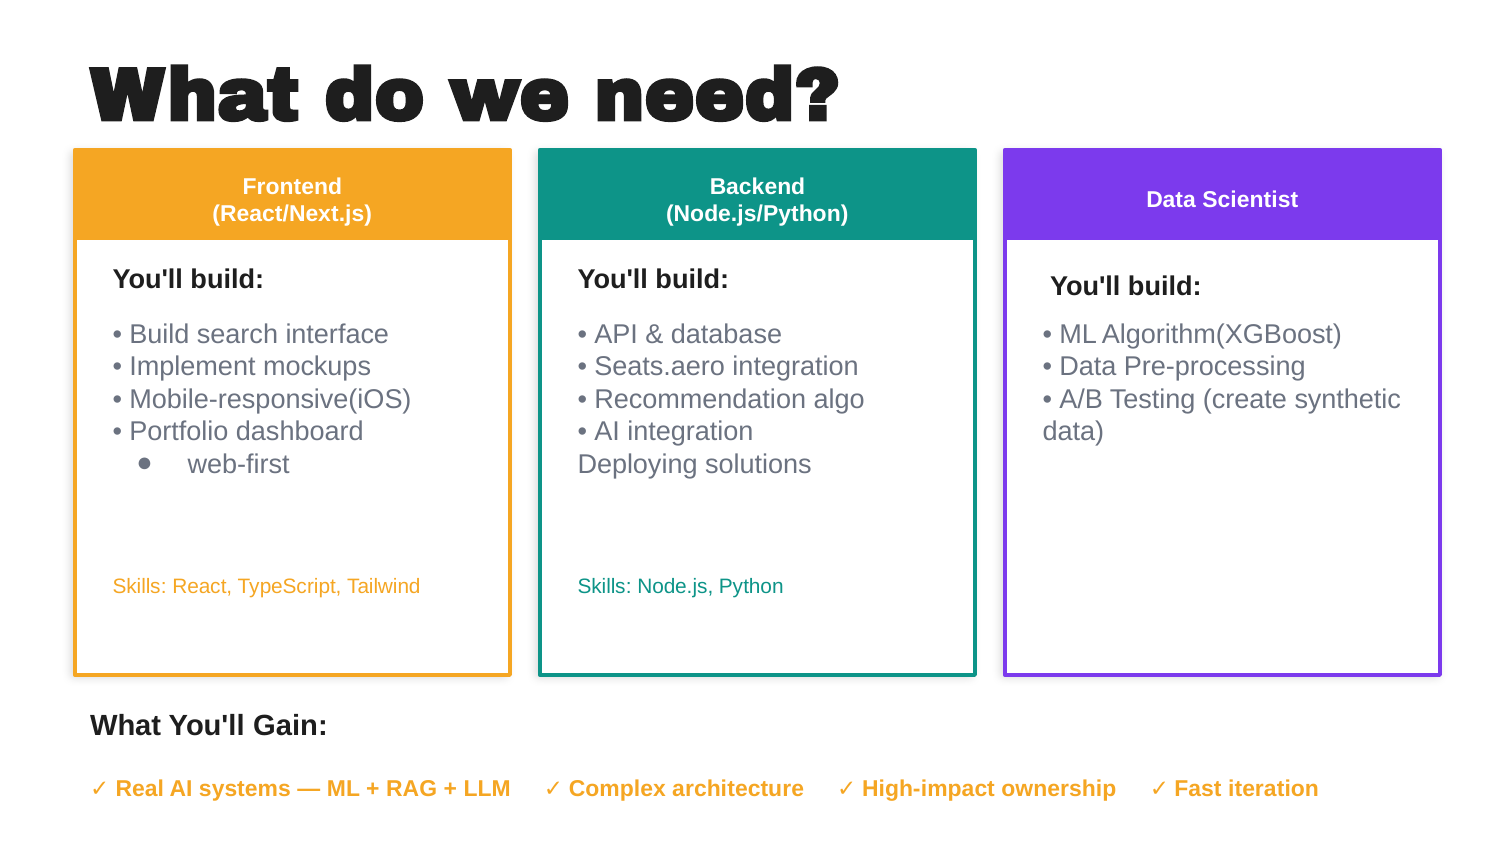

What do we need?

Frontend
(React/Next.js)
Backend
(Node.js/Python)
Data Scientist
You'll build:
You'll build:
You'll build:

• ML Algorithm(XGBoost)
• Data Pre-processing
• A/B Testing (create synthetic data)

• Build search interface
• Implement mockups
• Mobile-responsive(iOS)
• Portfolio dashboard
web-first
• API & database
• Seats.aero integration
• Recommendation algo
• AI integration
Deploying solutions
Skills: React, TypeScript, Tailwind
Skills: Node.js, Python
What You'll Gain:
✓ Real AI systems — ML + RAG + LLM     ✓ Complex architecture     ✓ High-impact ownership     ✓ Fast iteration